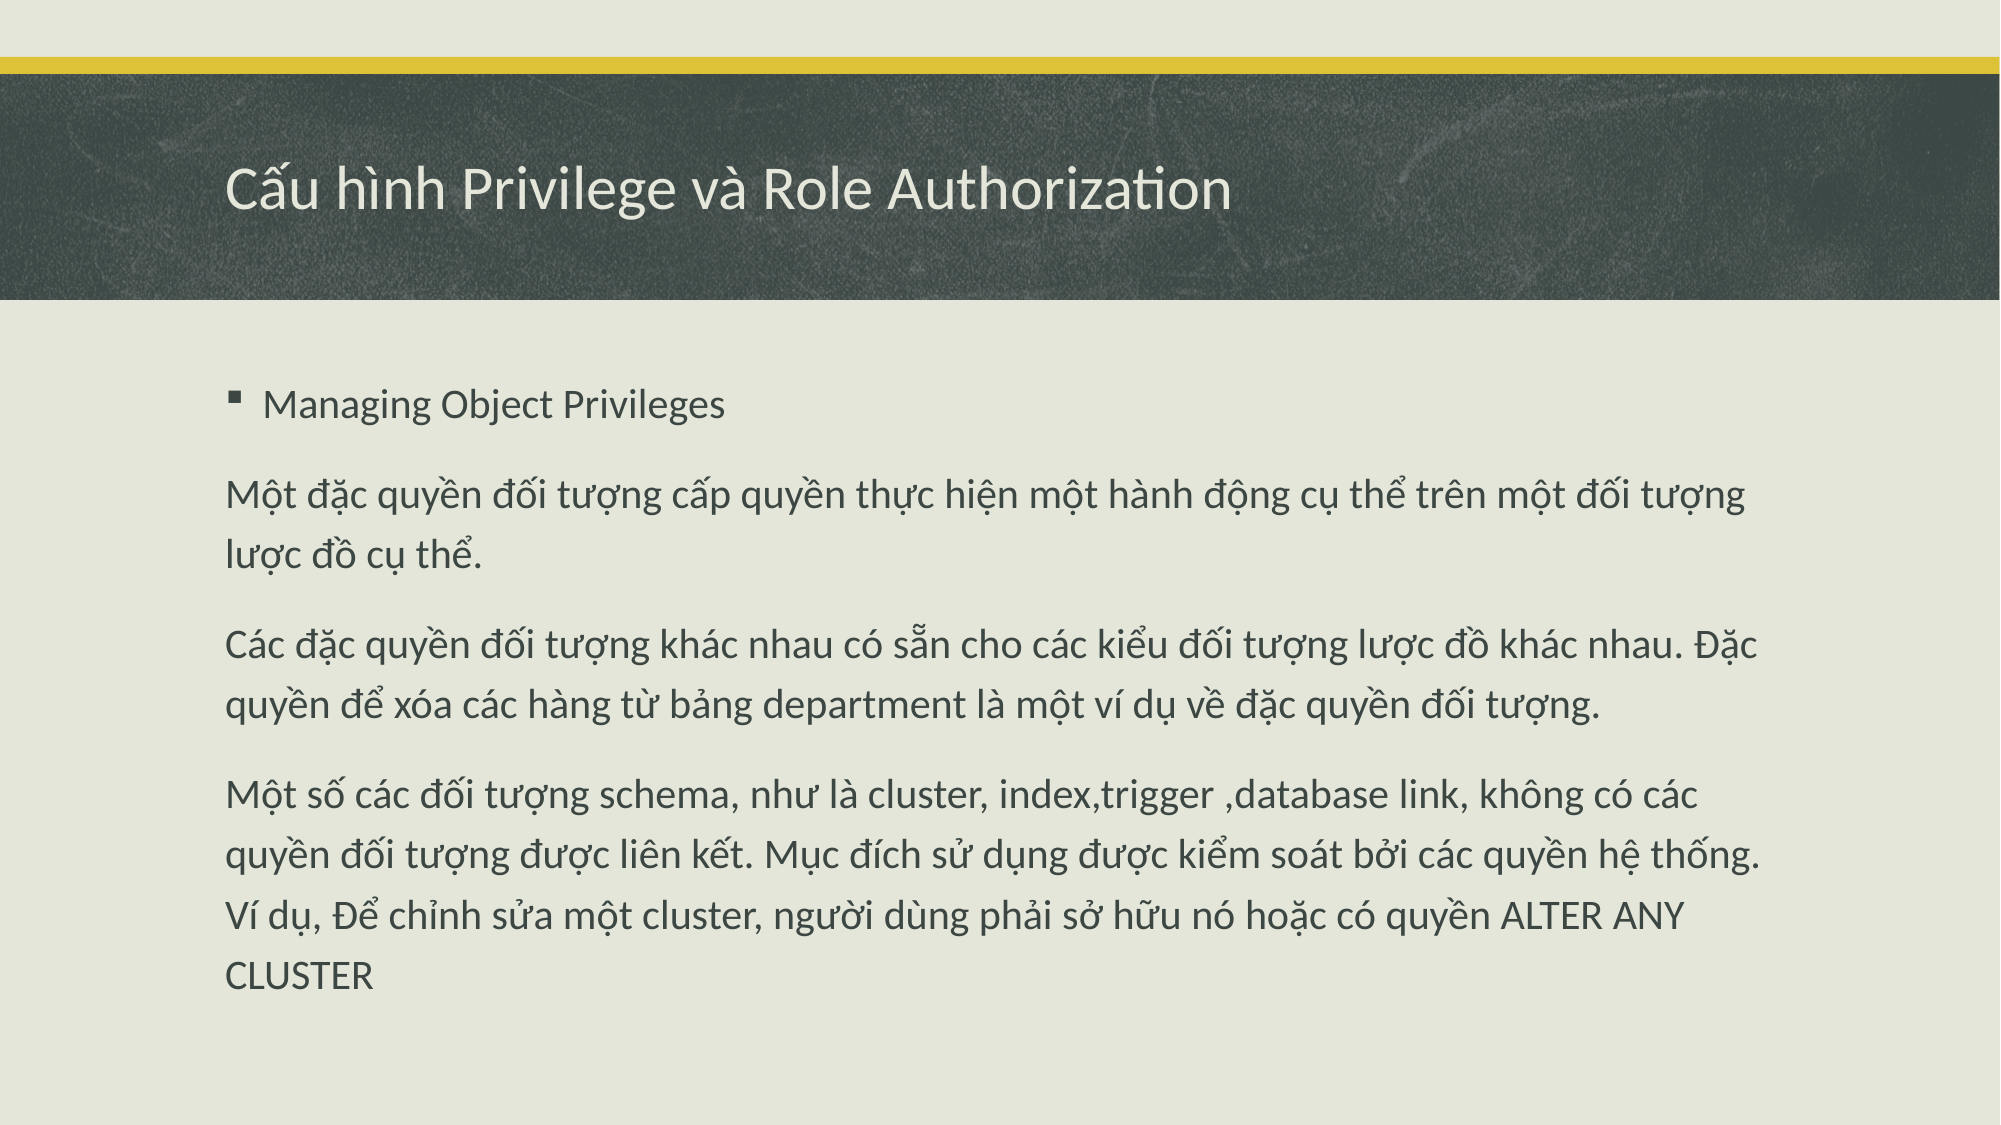

# Cấu hình Privilege và Role Authorization
Managing Object Privileges
Một đặc quyền đối tượng cấp quyền thực hiện một hành động cụ thể trên một đối tượng lược đồ cụ thể.
Các đặc quyền đối tượng khác nhau có sẵn cho các kiểu đối tượng lược đồ khác nhau. Đặc quyền để xóa các hàng từ bảng department là một ví dụ về đặc quyền đối tượng.
Một số các đối tượng schema, như là cluster, index,trigger ,database link, không có các quyền đối tượng được liên kết. Mục đích sử dụng được kiểm soát bởi các quyền hệ thống. Ví dụ, Để chỉnh sửa một cluster, người dùng phải sở hữu nó hoặc có quyền ALTER ANY CLUSTER